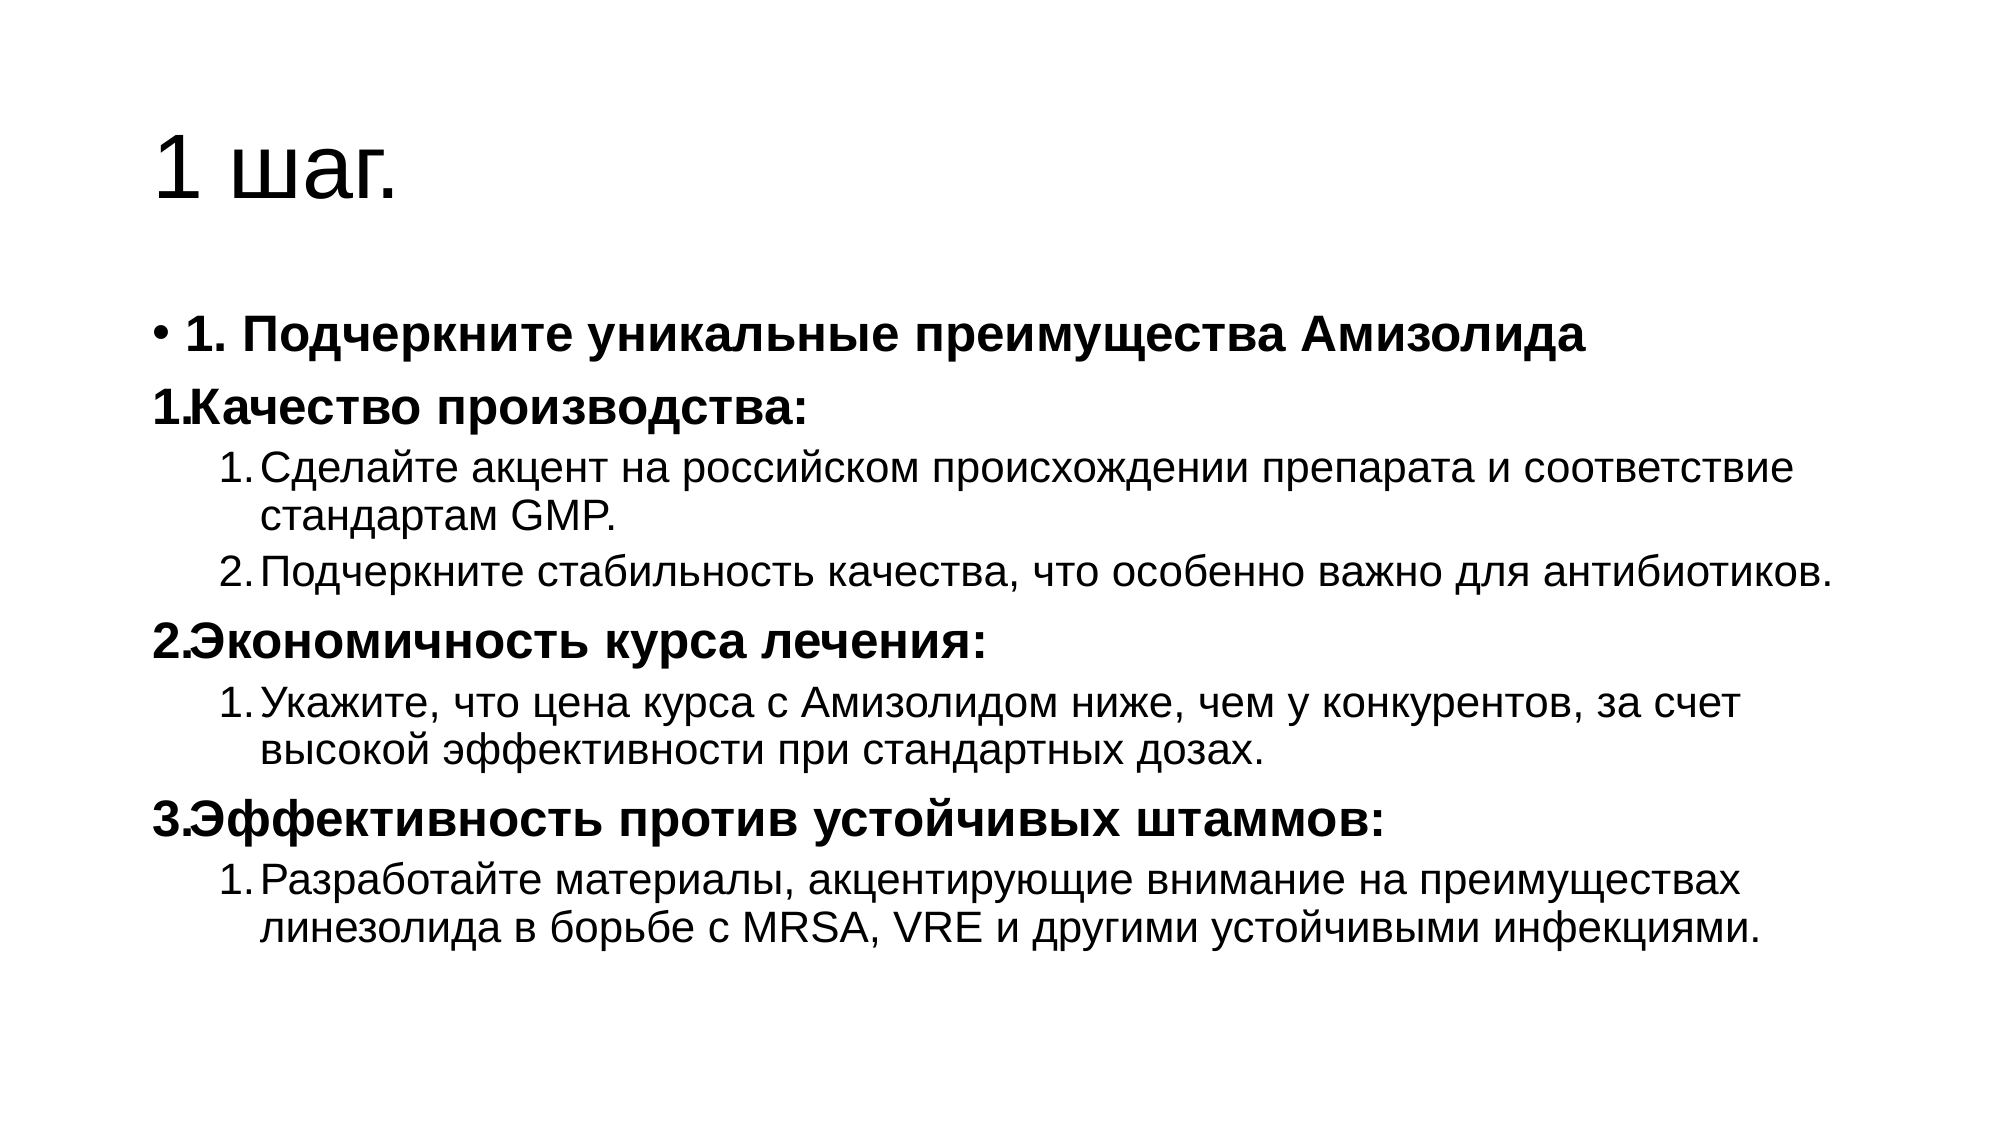

# 1 шаг.
1. Подчеркните уникальные преимущества Амизолида
Качество производства:
Сделайте акцент на российском происхождении препарата и соответствие стандартам GMP.
Подчеркните стабильность качества, что особенно важно для антибиотиков.
Экономичность курса лечения:
Укажите, что цена курса с Амизолидом ниже, чем у конкурентов, за счет высокой эффективности при стандартных дозах.
Эффективность против устойчивых штаммов:
Разработайте материалы, акцентирующие внимание на преимуществах линезолида в борьбе с MRSA, VRE и другими устойчивыми инфекциями.